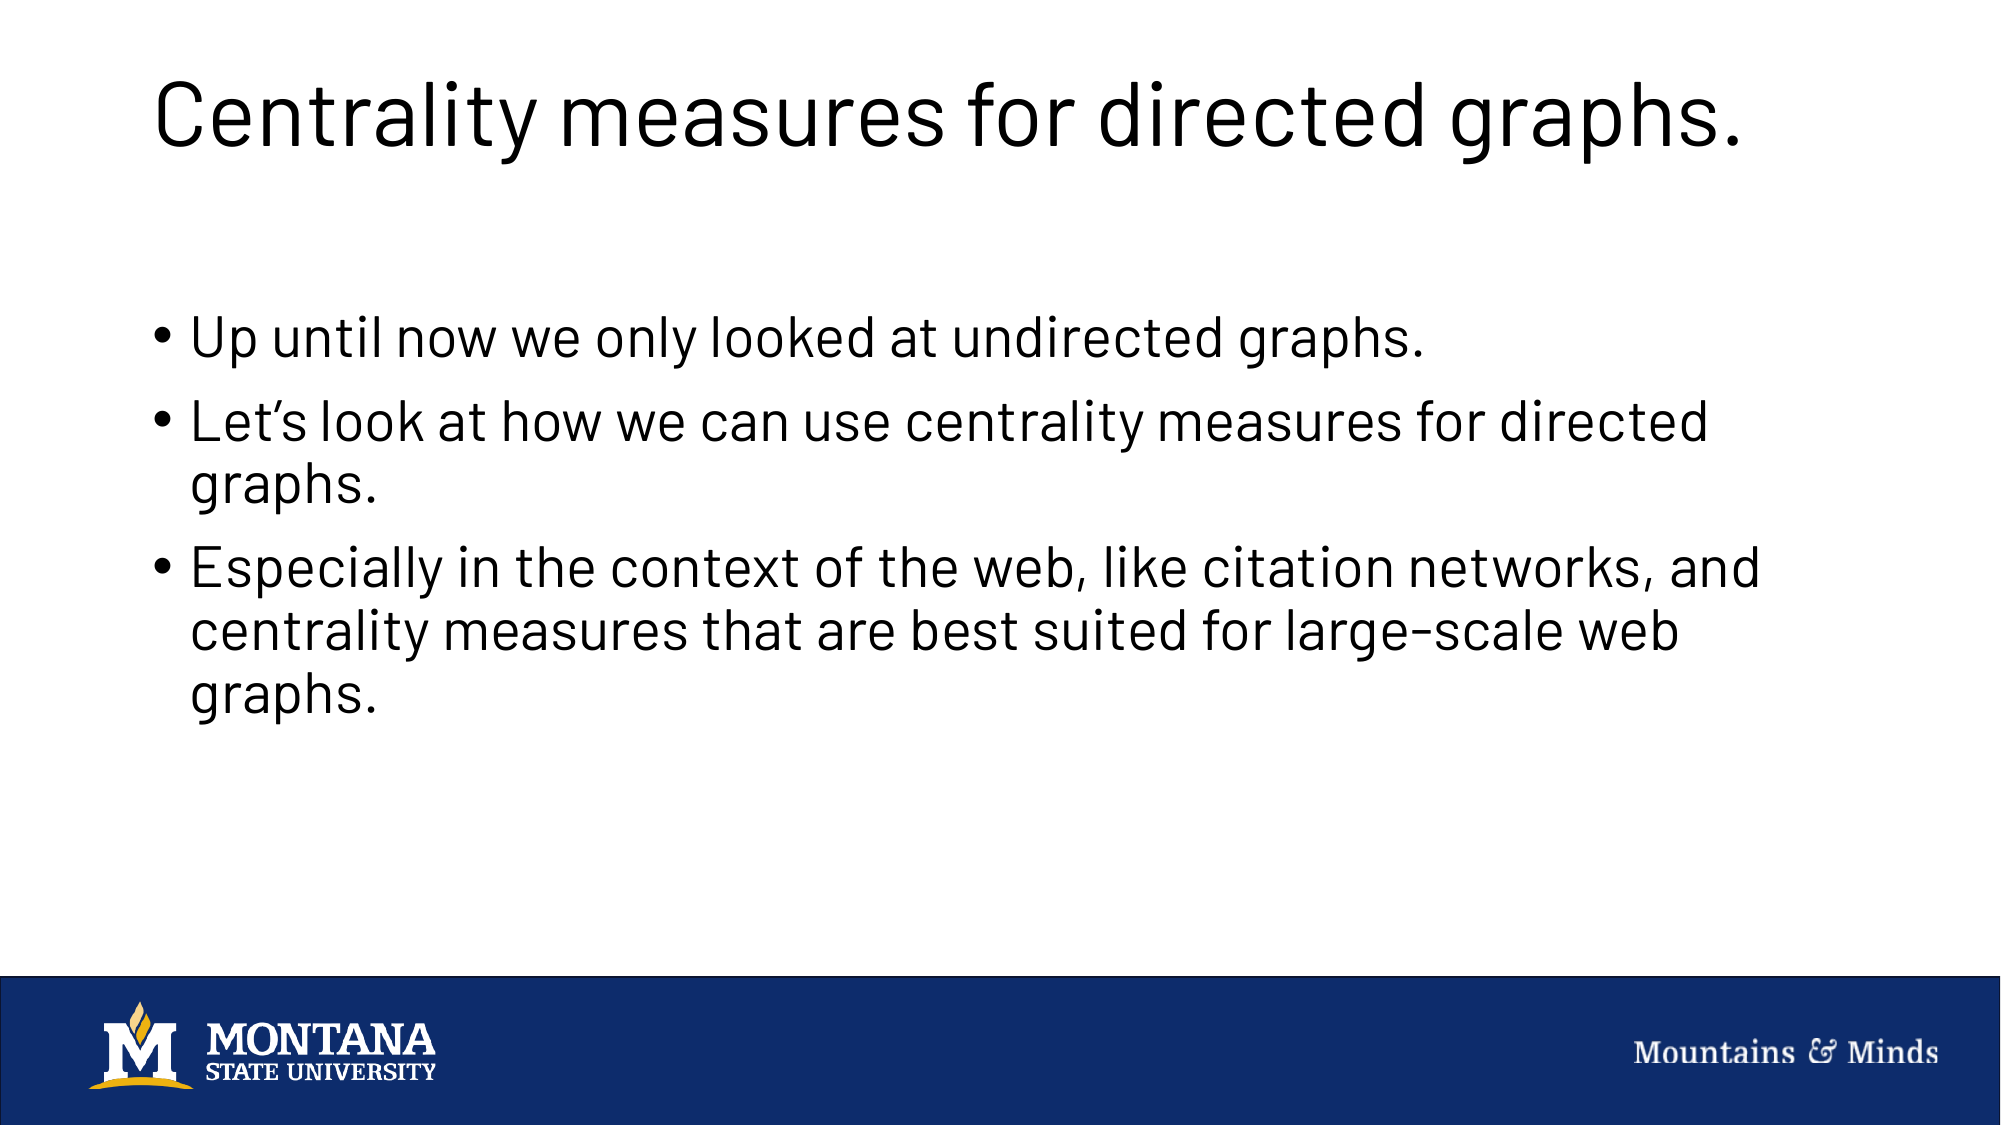

# Centrality measures for directed graphs.
Up until now we only looked at undirected graphs.
Let’s look at how we can use centrality measures for directed graphs.
Especially in the context of the web, like citation networks, and centrality measures that are best suited for large-scale web graphs.